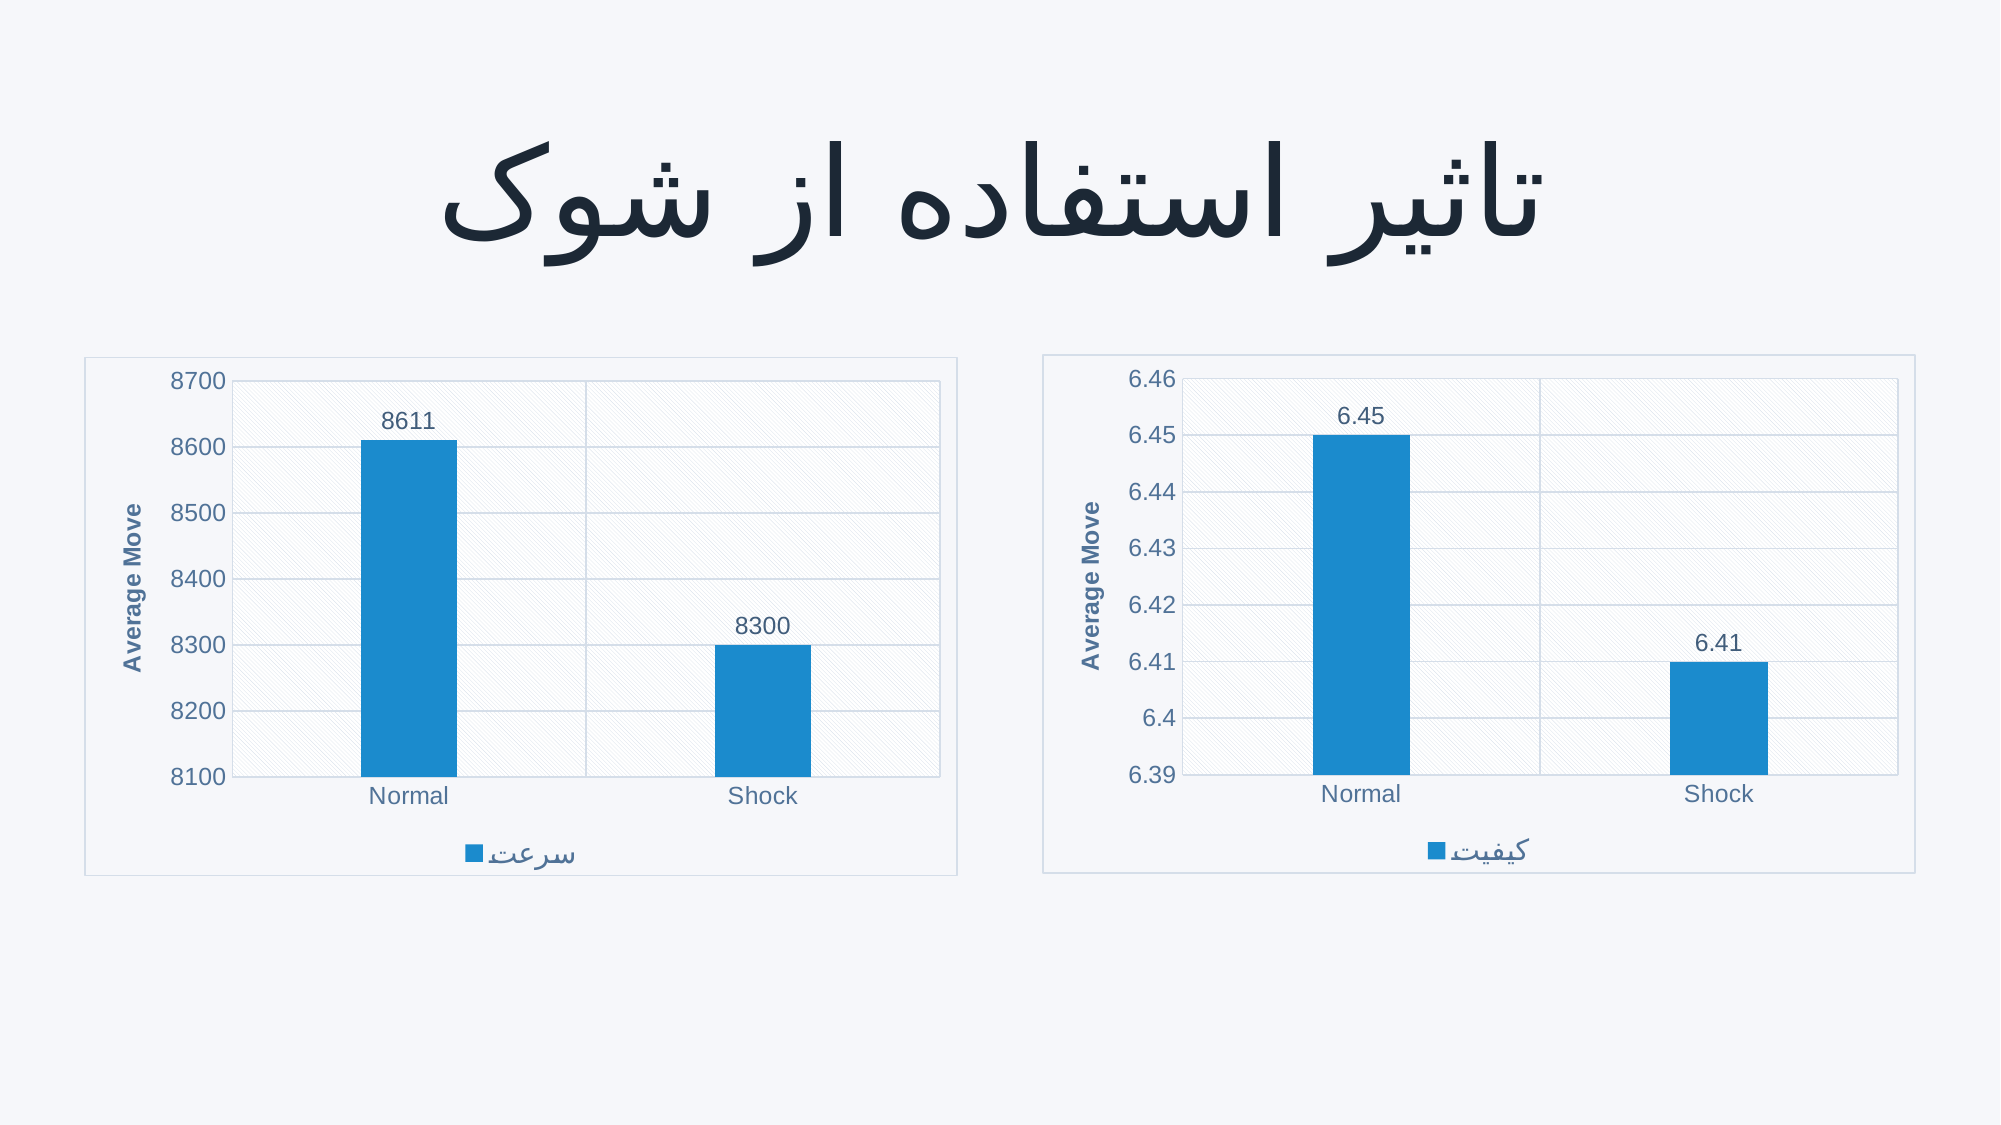

تاثیر استفاده از شوک

### Chart

| Category | کیفیت |
|---|---|
| Normal | 6.45 |
| Shock | 6.41 |

### Chart

| Category | سرعت |
|---|---|
| Normal | 8611.0 |
| Shock | 8300.0 |